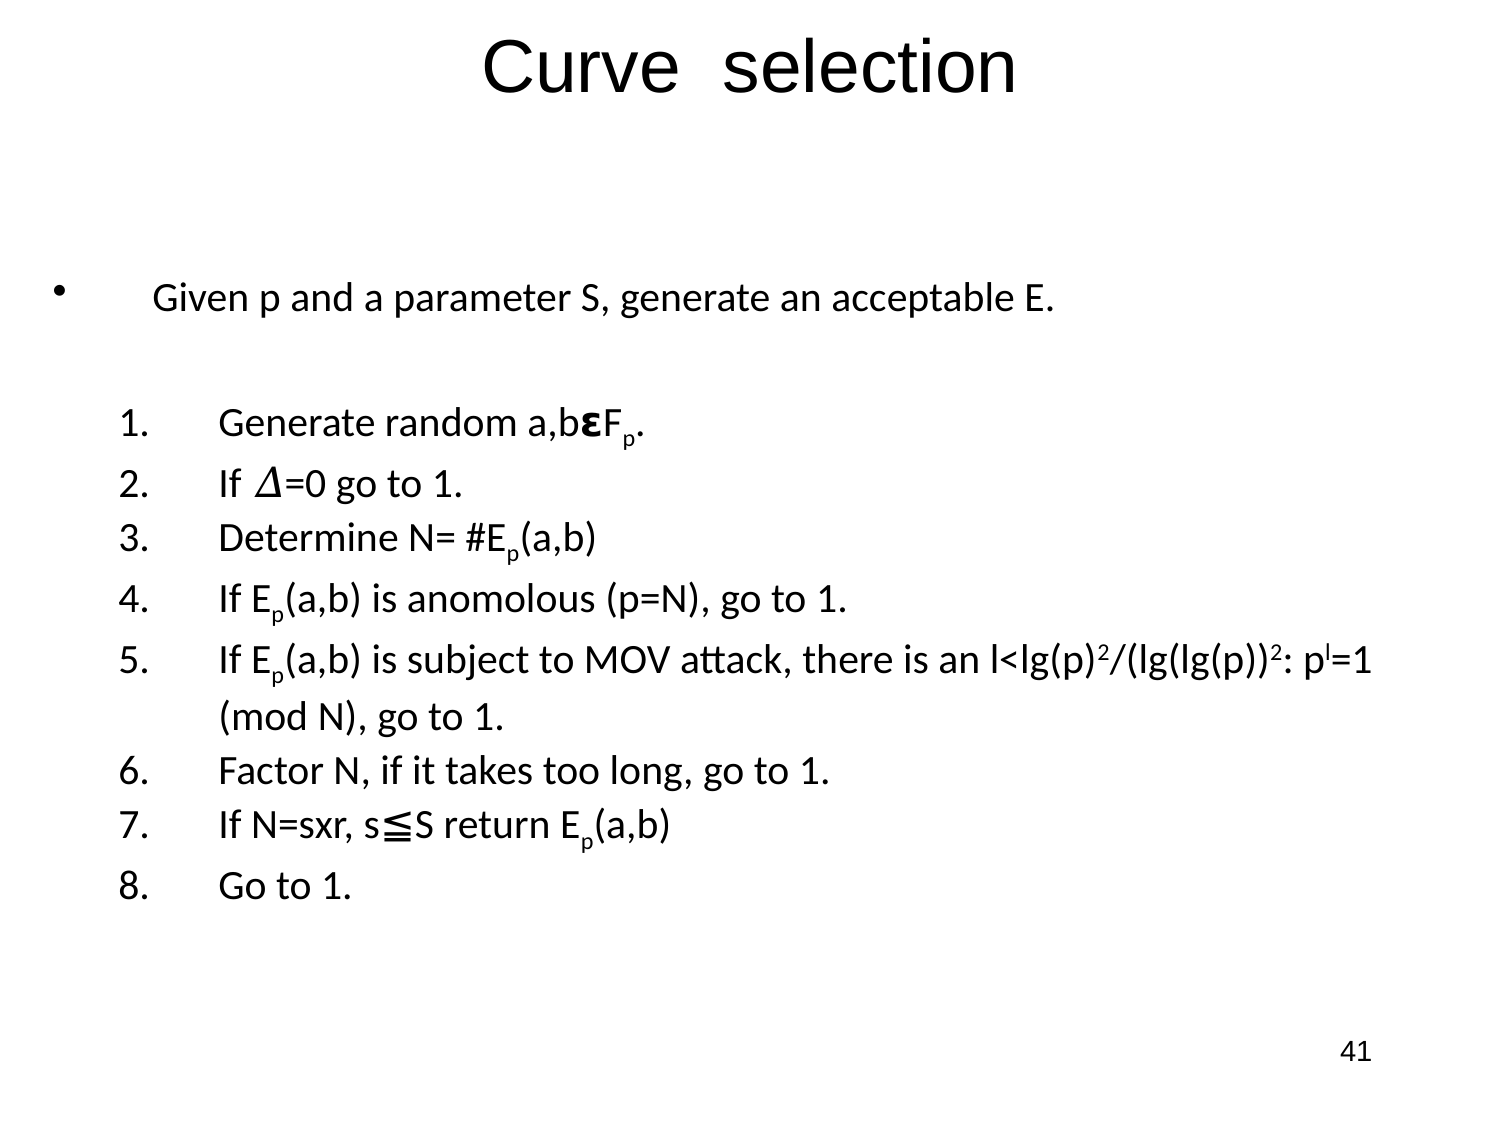

# Curve  selection
Given p and a parameter S, generate an acceptable E.

Generate random a,b𝝴Fp.
If 𝛥=0 go to 1.
Determine N= #Ep(a,b)
If Ep(a,b) is anomolous (p=N), go to 1.
If Ep(a,b) is subject to MOV attack, there is an l<lg(p)2/(lg(lg(p))2: pl=1 (mod N), go to 1.
Factor N, if it takes too long, go to 1.
If N=sxr, s≦S return Ep(a,b)
Go to 1.

41